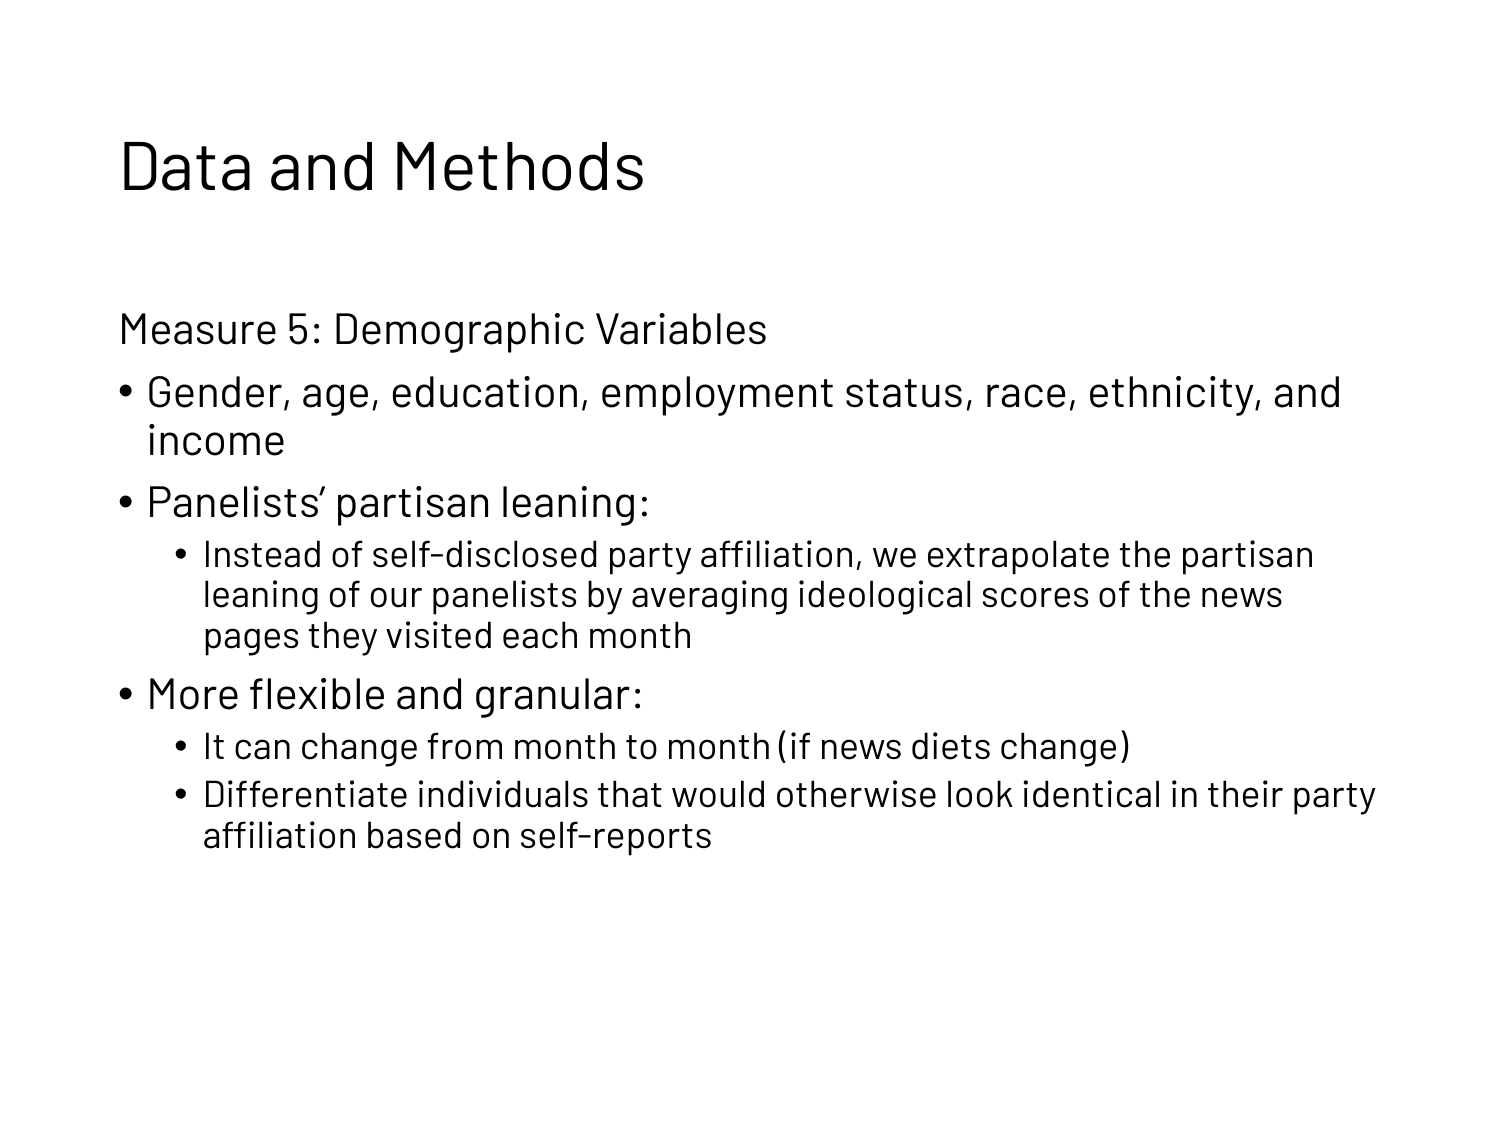

# Data and Methods
Measure 5: Demographic Variables
Gender, age, education, employment status, race, ethnicity, and income
Panelists’ partisan leaning:
Instead of self-disclosed party affiliation, we extrapolate the partisan leaning of our panelists by averaging ideological scores of the news pages they visited each month
More flexible and granular:
It can change from month to month (if news diets change)
Differentiate individuals that would otherwise look identical in their party affiliation based on self-reports